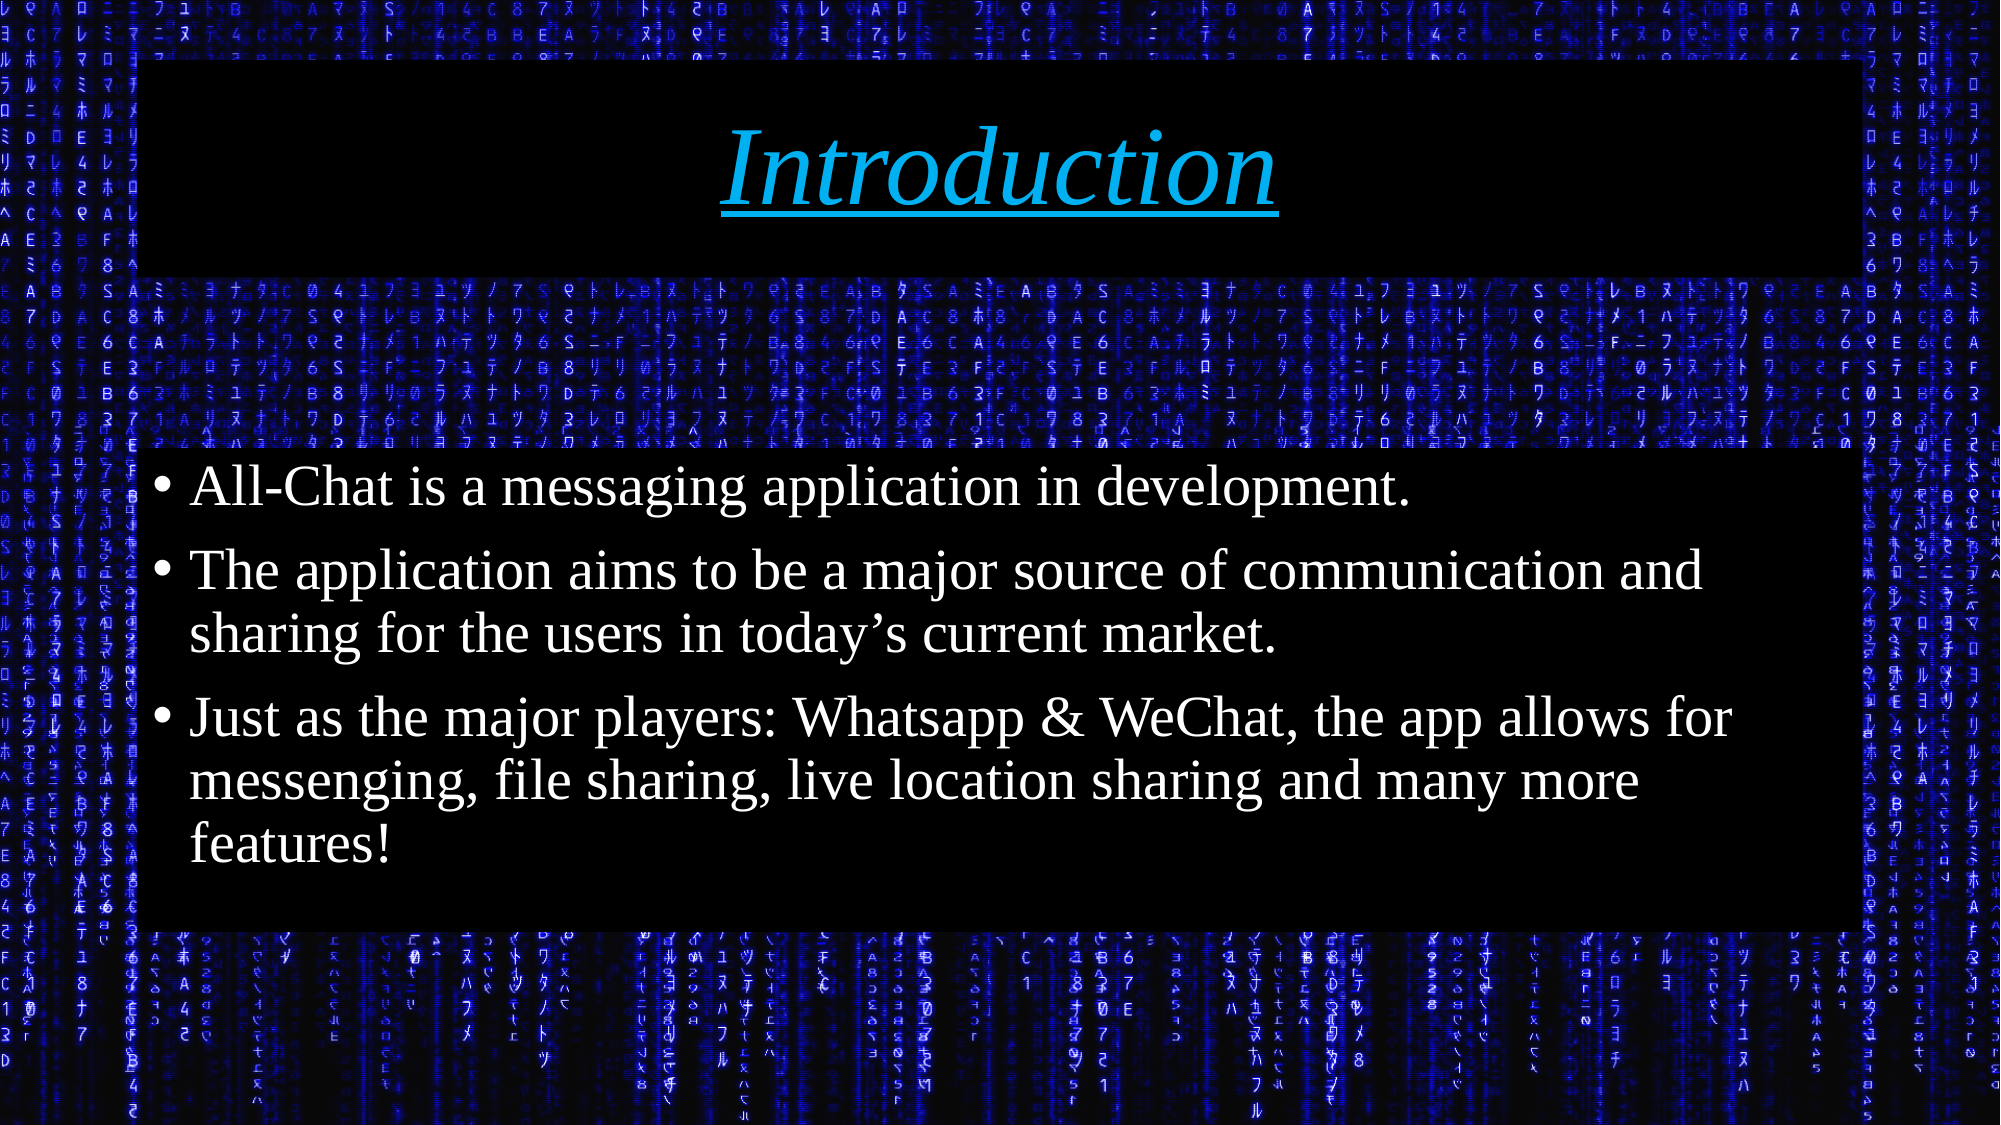

# Introduction
All-Chat is a messaging application in development.
The application aims to be a major source of communication and sharing for the users in today’s current market.
Just as the major players: Whatsapp & WeChat, the app allows for messenging, file sharing, live location sharing and many more features!